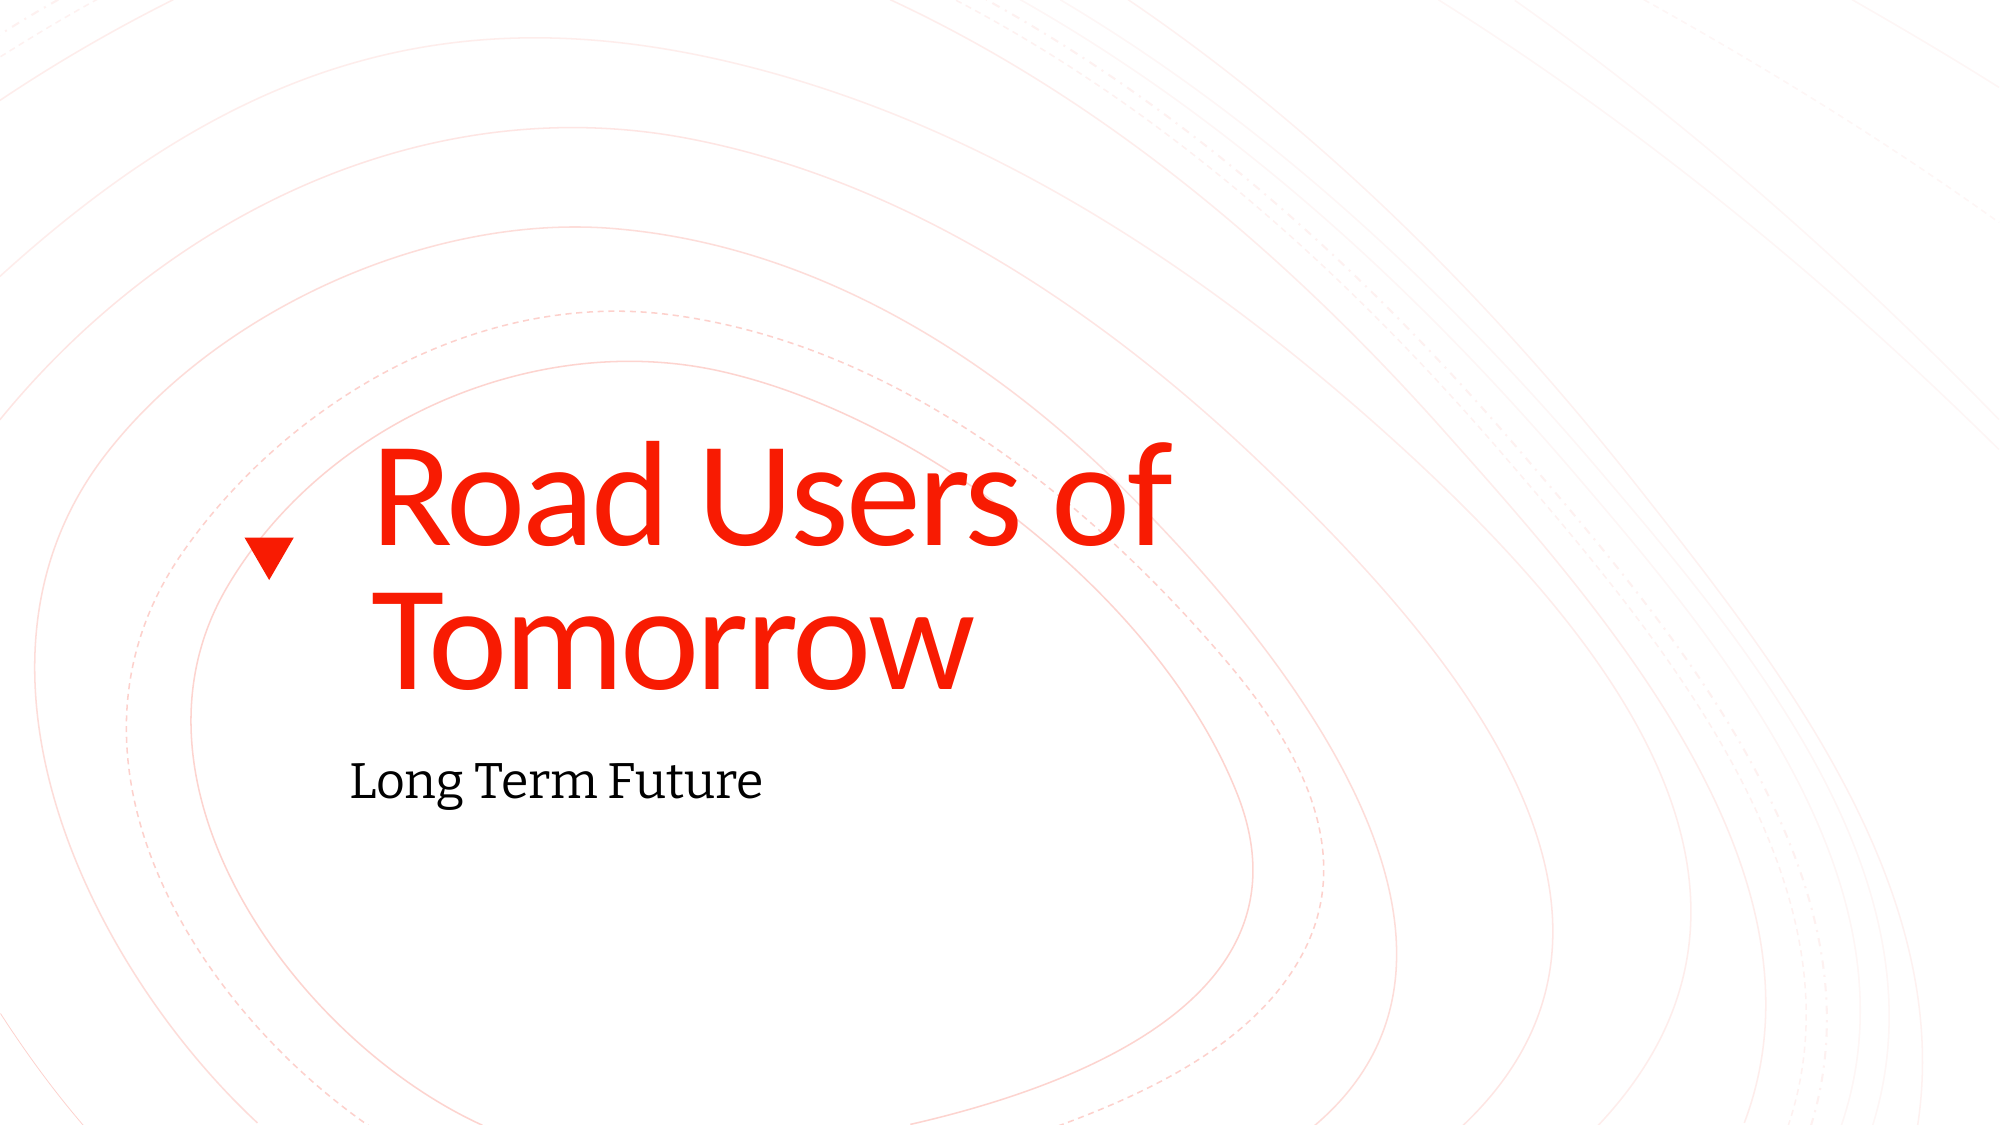

# Road Users of Tomorrow

Long Term Future